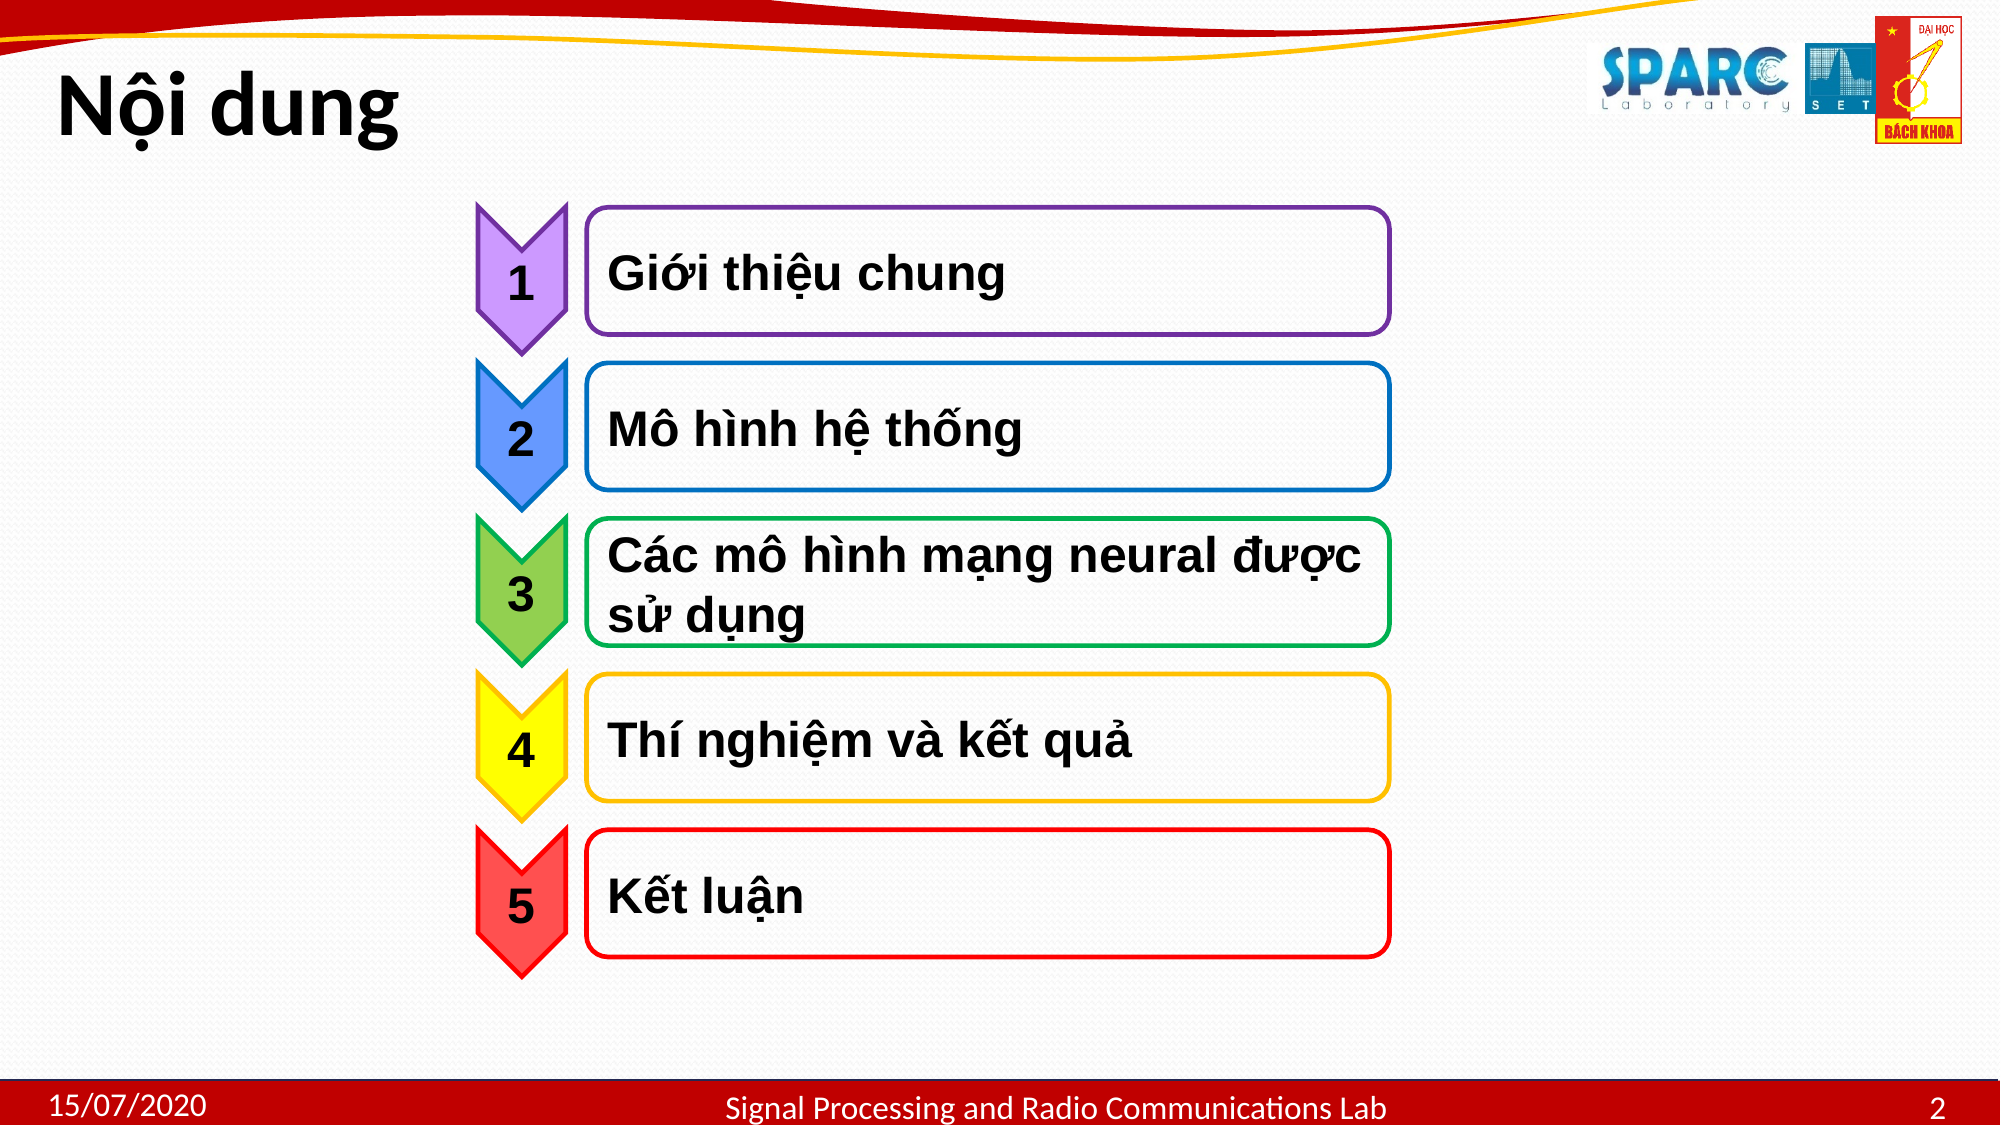

# Nội dung
Giới thiệu chung
1
Mô hình hệ thống
2
Các mô hình mạng neural được sử dụng
3
Thí nghiệm và kết quả
4
Kết luận
5
Signal Processing and Radio Communications Lab
15/07/2020
2